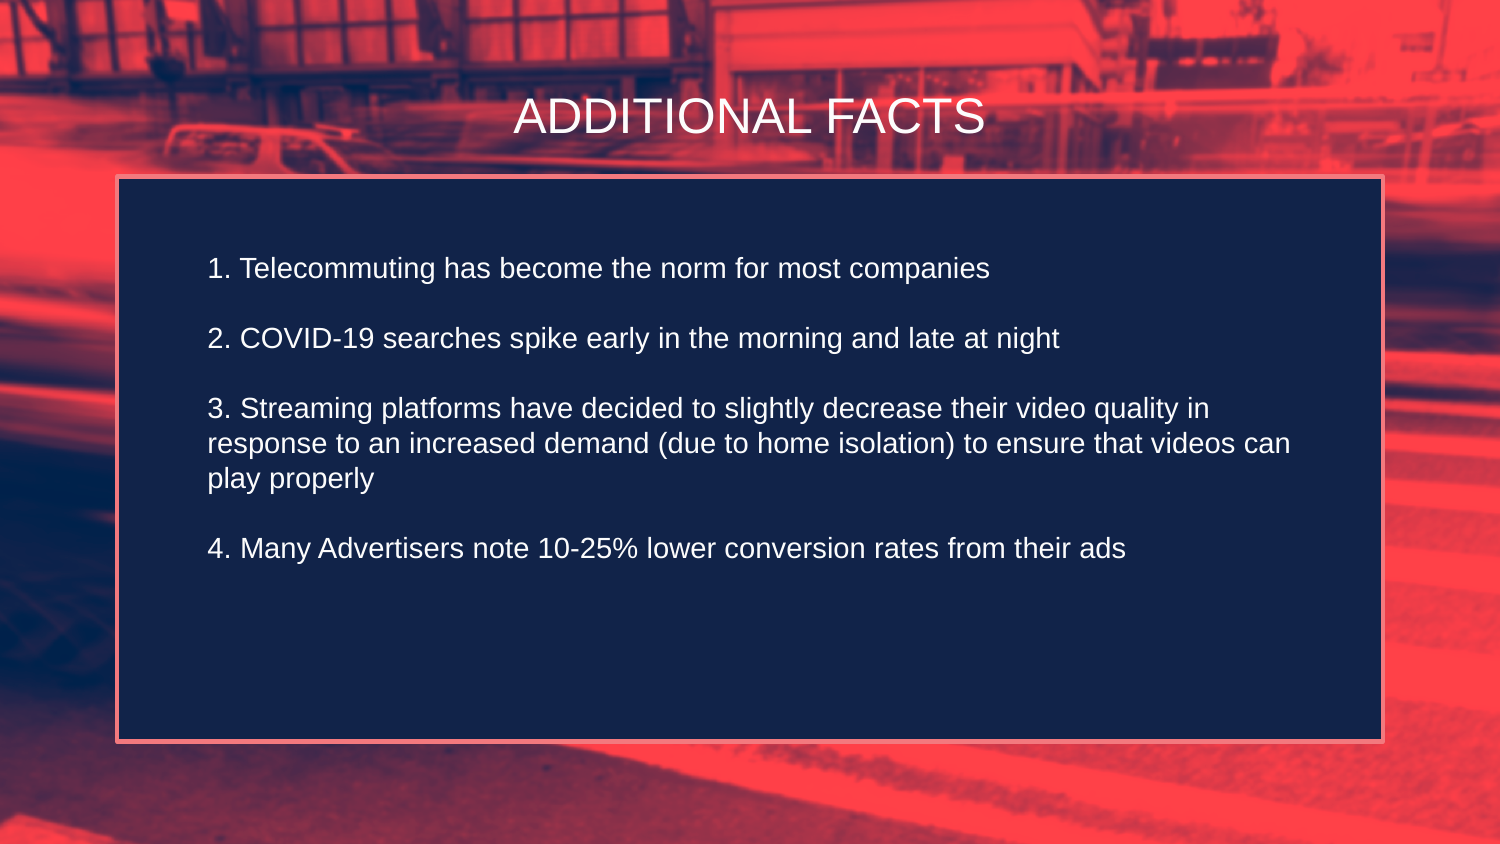

# ADDITIONAL FACTS
1. Telecommuting has become the norm for most companies
2. COVID-19 searches spike early in the morning and late at night
3. Streaming platforms have decided to slightly decrease their video quality in     response to an increased demand (due to home isolation) to ensure that videos can play properly
4. Many Advertisers note 10-25% lower conversion rates from their ads